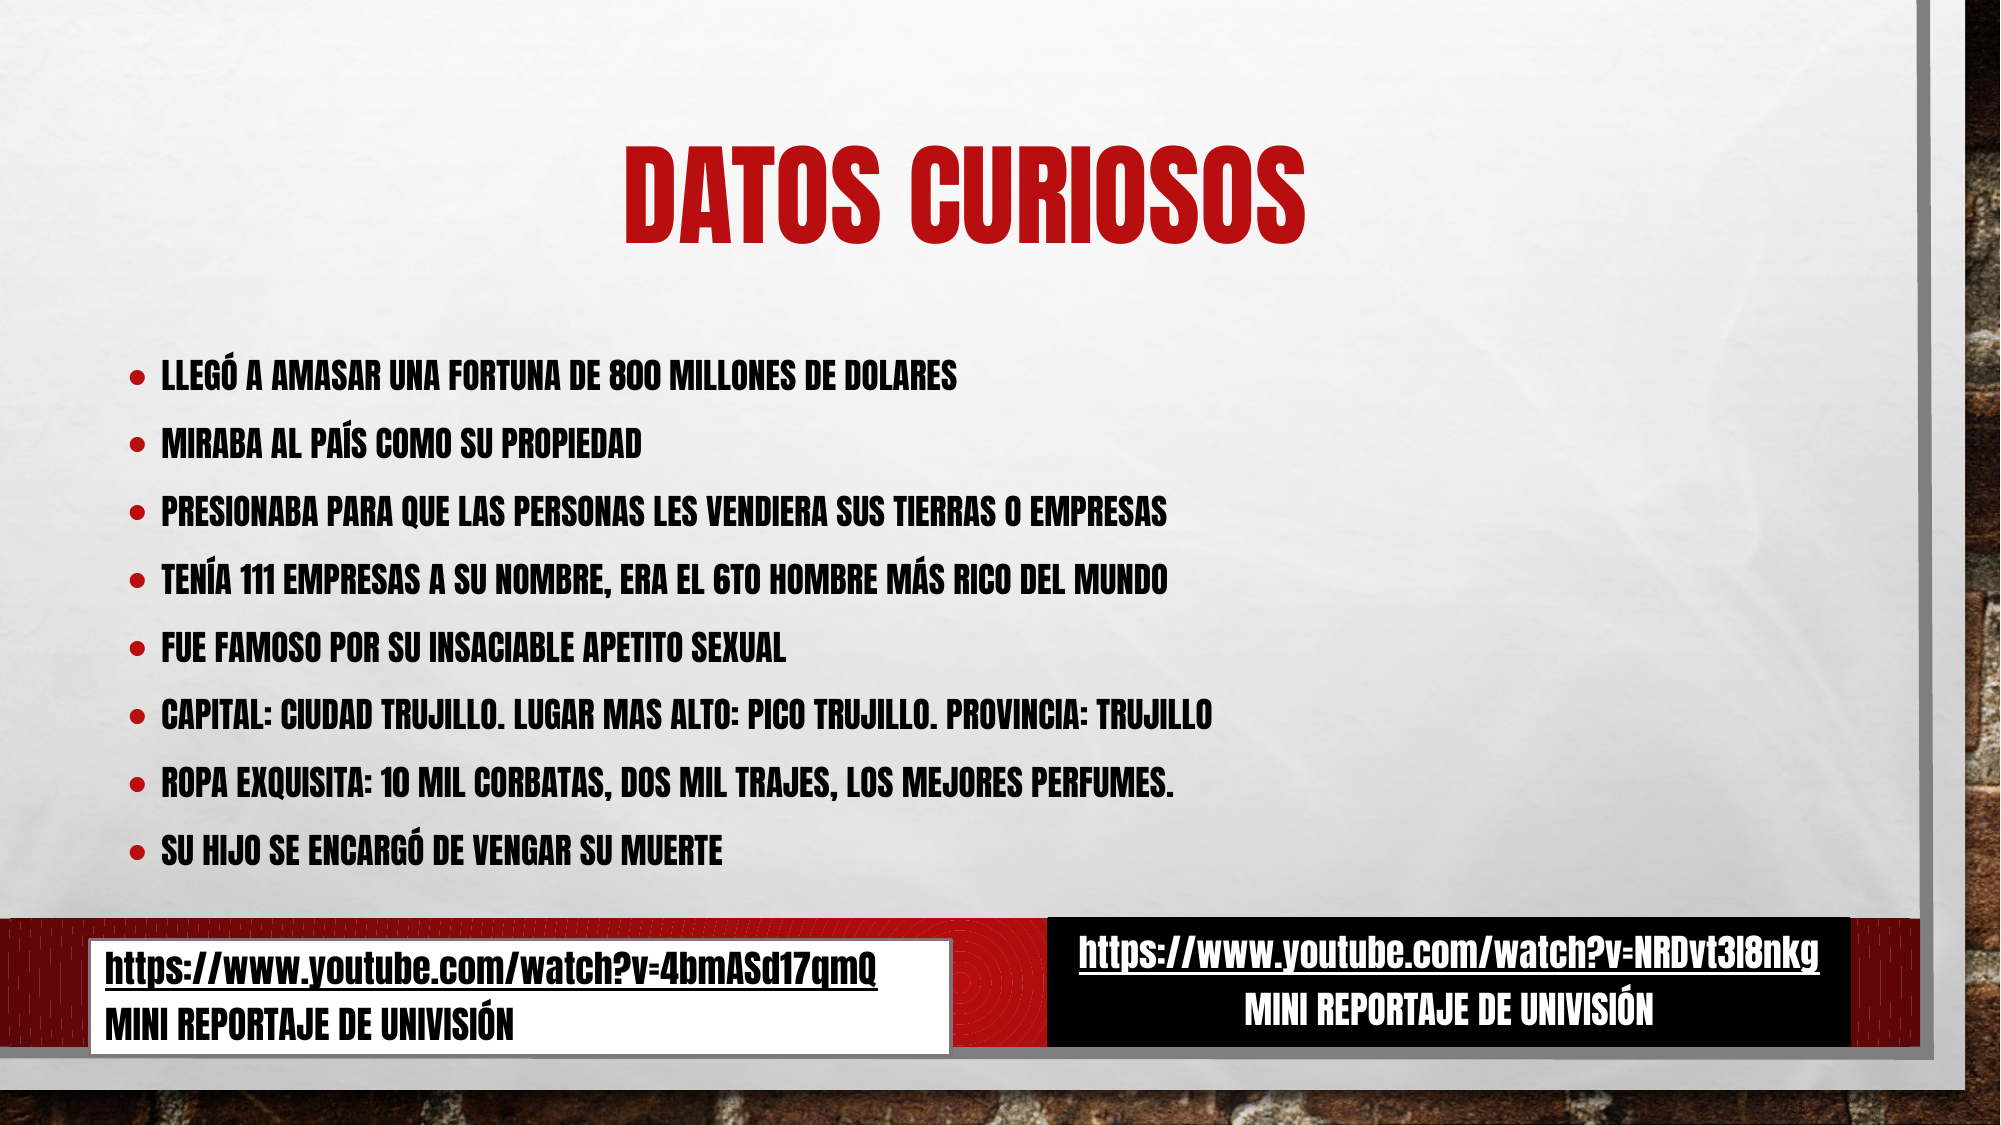

# DATOS CURIOSOS
LLEGÓ A AMASAR UNA FORTUNA DE 800 MILLONES DE DOLARES
MIRABA AL PAÍS COMO SU PROPIEDAD
PRESIONABA PARA QUE LAS PERSONAS LES VENDIERA SUS TIERRAS O EMPRESAS
TENÍA 111 EMPRESAS A SU NOMBRE, ERA EL 6TO HOMBRE MÁS RICO DEL MUNDO
FUE FAMOSO POR SU INSACIABLE APETITO SEXUAL
CAPITAL: CIUDAD TRUJILLO. LUGAR MAS ALTO: PICO TRUJILLO. PROVINCIA: TRUJILLO
ROPA EXQUISITA: 10 MIL CORBATAS, DOS MIL TRAJES, LOS MEJORES PERFUMES.
SU HIJO SE ENCARGÓ DE VENGAR SU MUERTE
https://www.youtube.com/watch?v=NRDvt3I8nkg
MINI REPORTAJE DE UNIVISIÓN
https://www.youtube.com/watch?v=4bmASd17qmQ
MINI REPORTAJE DE UNIVISIÓN